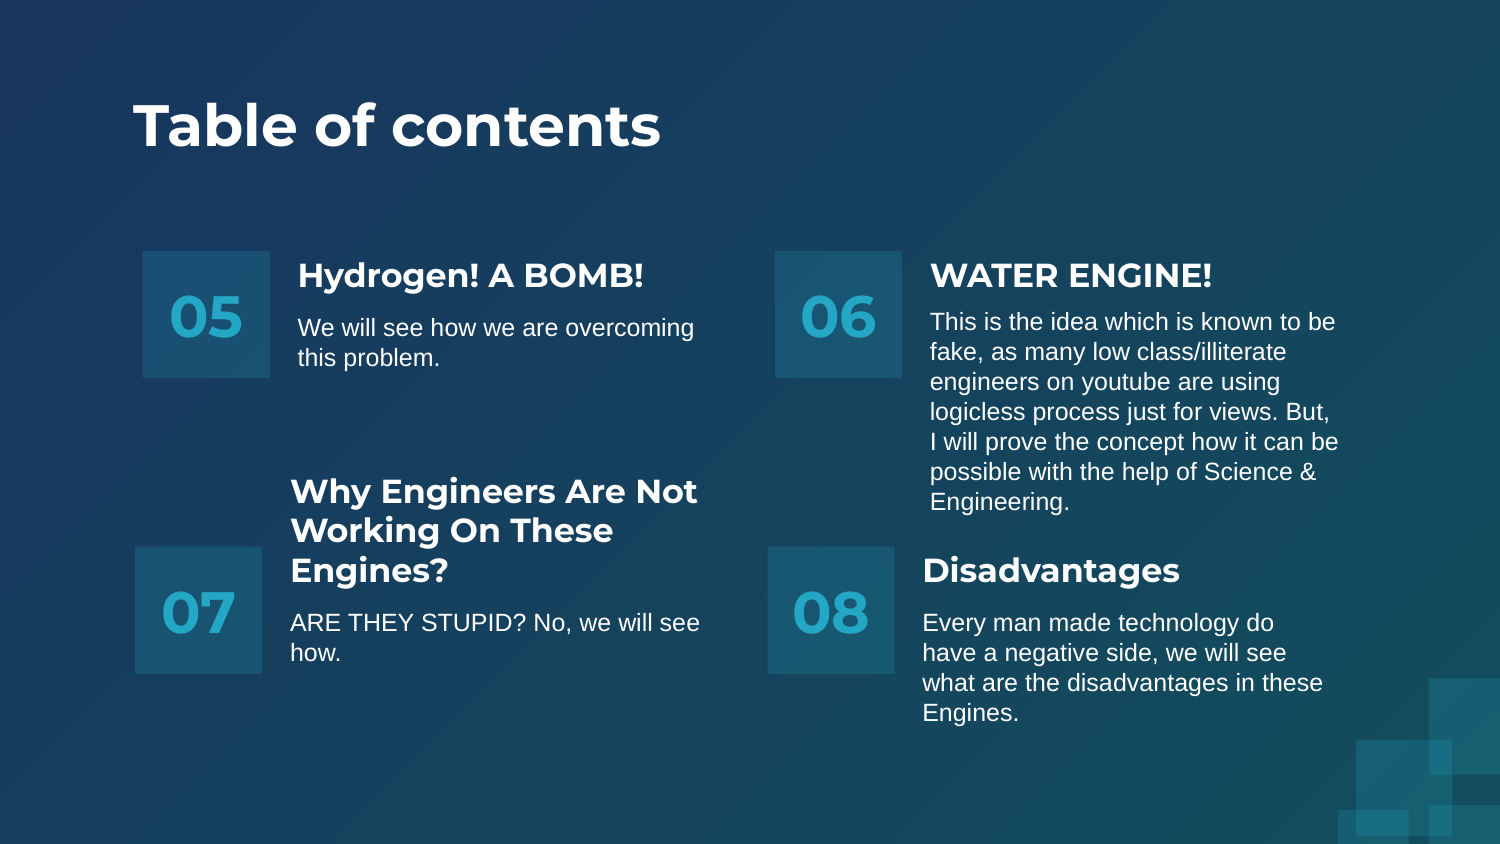

# Table of contents
Hydrogen! A BOMB!
WATER ENGINE!
05
06
This is the idea which is known to be fake, as many low class/illiterate engineers on youtube are using logicless process just for views. But, I will prove the concept how it can be possible with the help of Science & Engineering.

We will see how we are overcoming this problem.
Why Engineers Are Not Working On These Engines?
Disadvantages
07
08
ARE THEY STUPID? No, we will see how.
Every man made technology do have a negative side, we will see what are the disadvantages in these Engines.